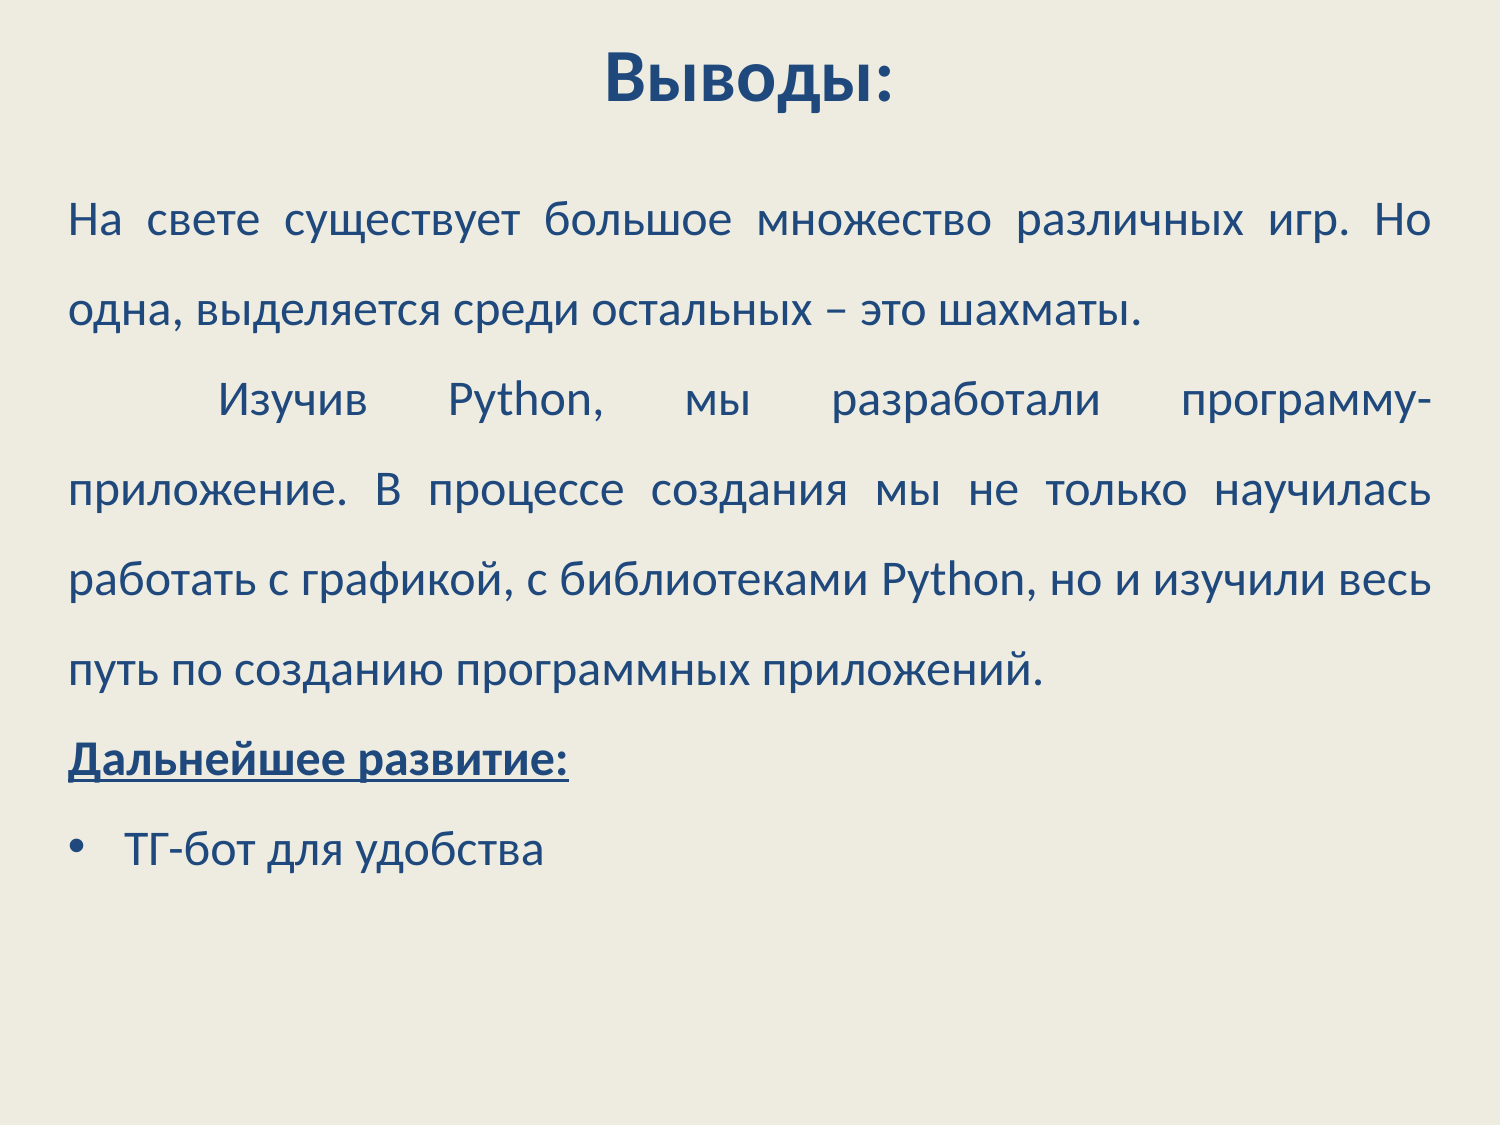

Выводы:
На свете существует большое множество различных игр. Но одна, выделяется среди остальных – это шахматы.
	Изучив Python, мы разработали программу-приложение. В процессе создания мы не только научилась работать с графикой, с библиотеками Python, но и изучили весь путь по созданию программных приложений.
Дальнейшее развитие:
ТГ-бот для удобства